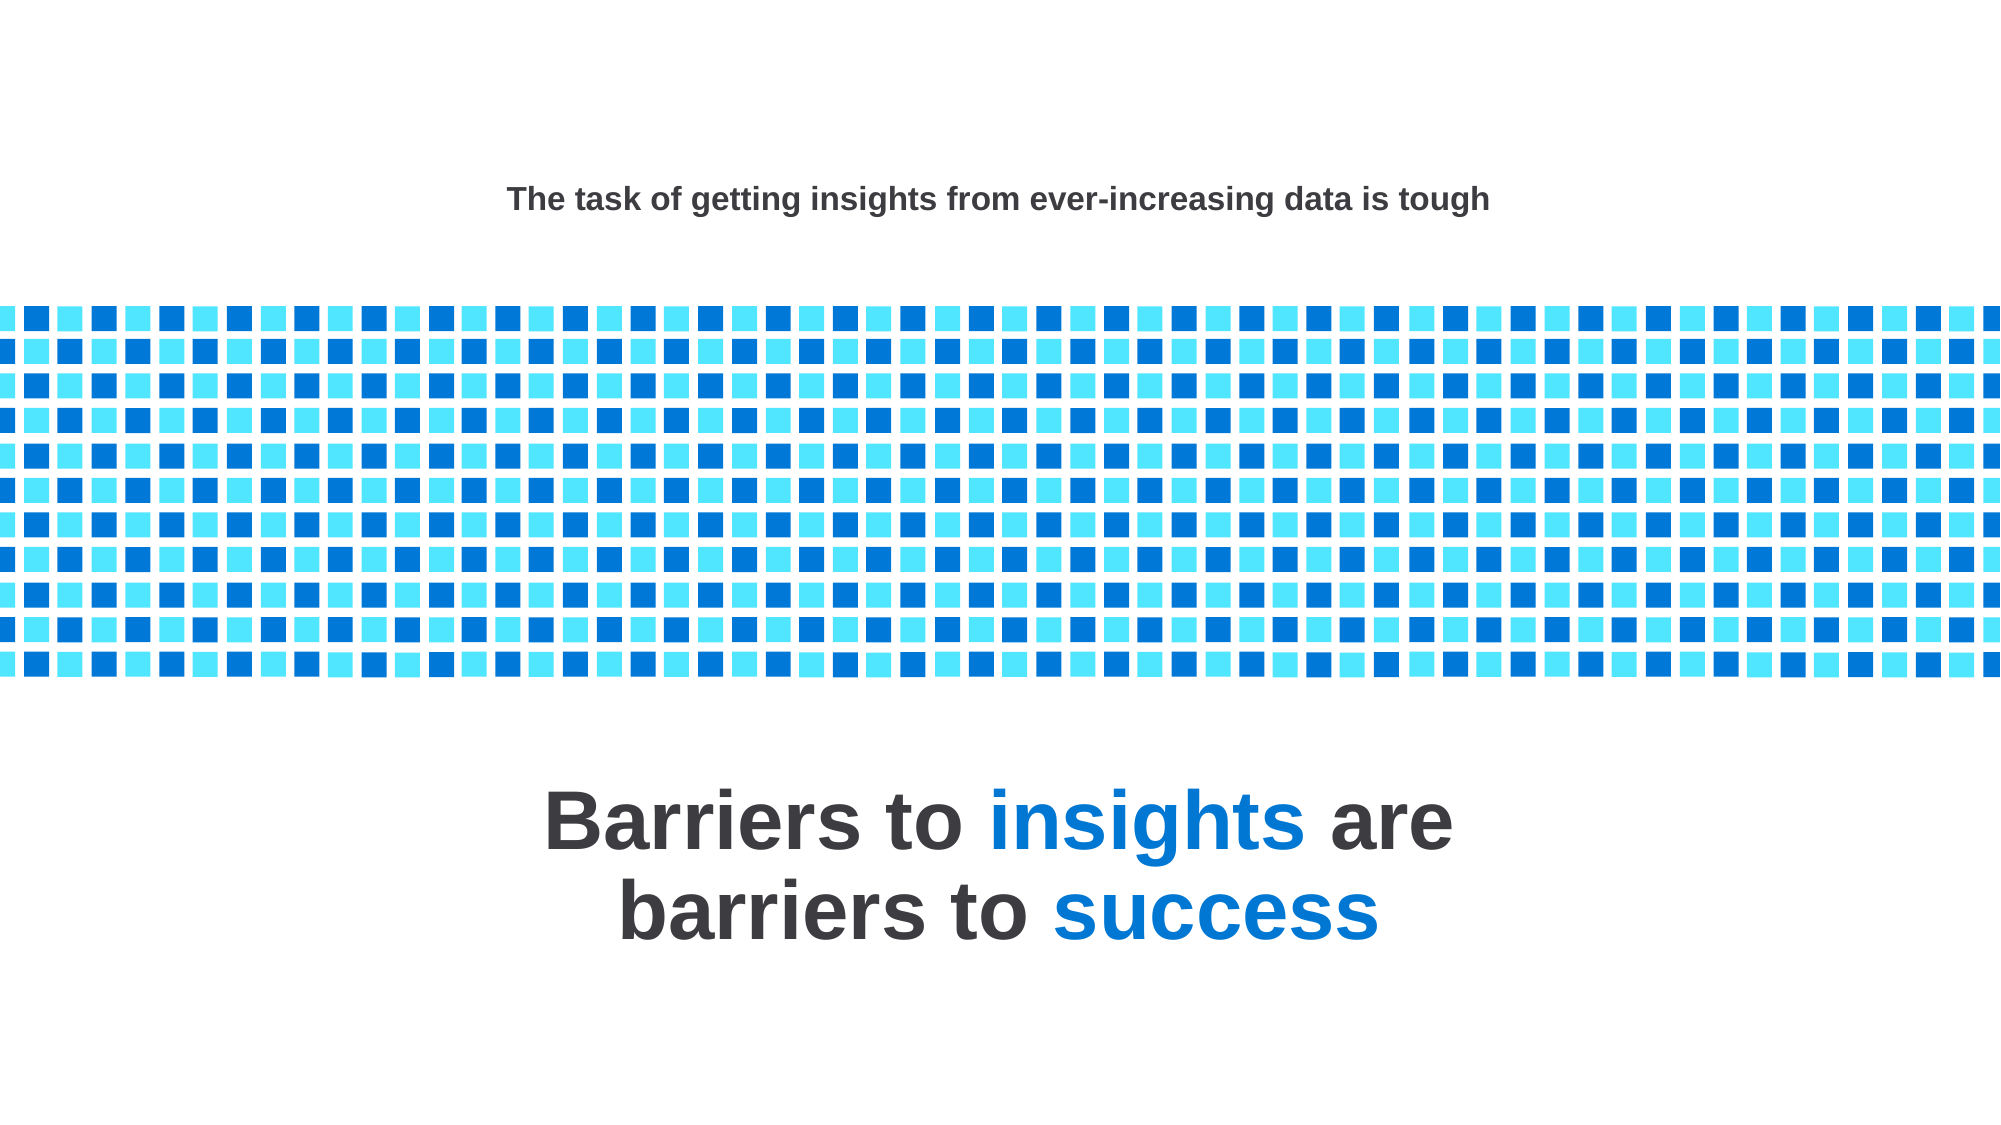

The task of getting insights from ever-increasing data is tough

Barriers to insights are barriers to success